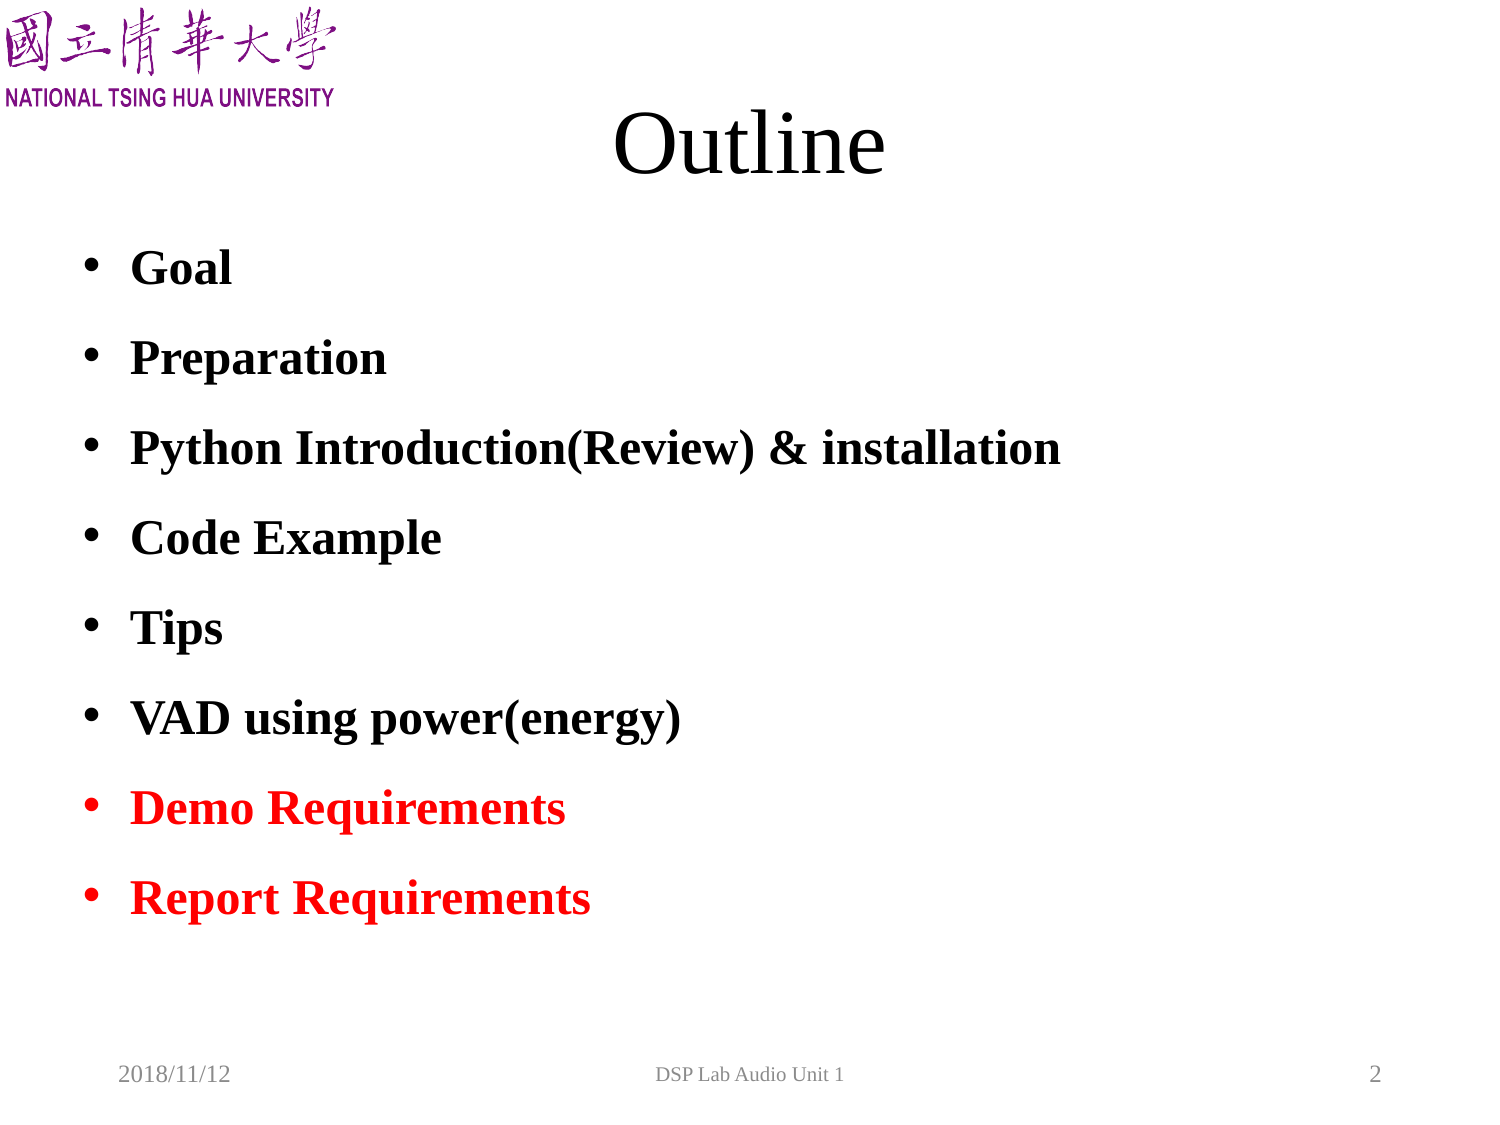

# Outline
Goal
Preparation
Python Introduction(Review) & installation
Code Example
Tips
VAD using power(energy)
Demo Requirements
Report Requirements
2018/11/12
DSP Lab Audio Unit 1
2